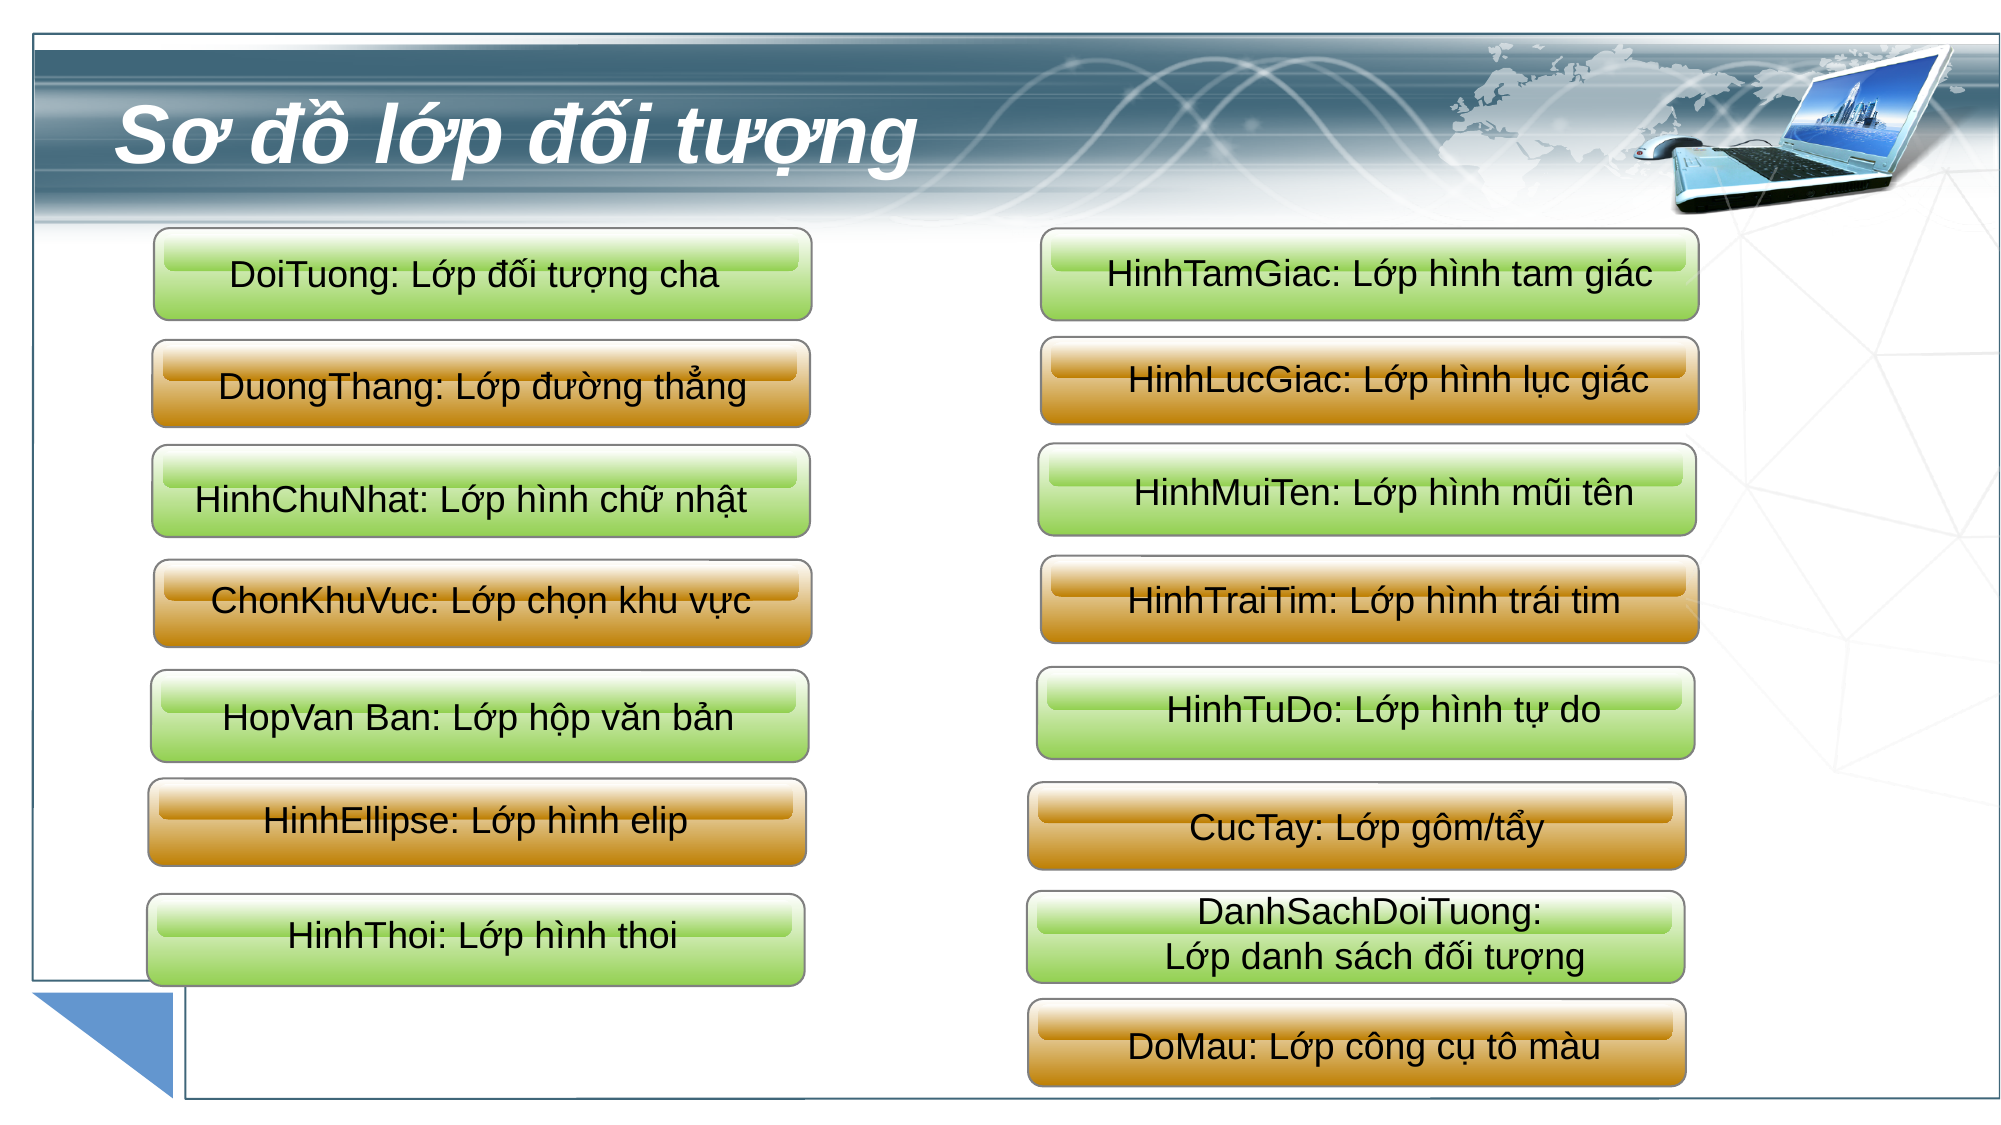

# Sơ đồ lớp đối tượng
D

HinhTamGiac: Lớp hình tam giác
DoiTuong: Lớp đối tượng cha

HinhLucGiac: Lớp hình lục giác
DuongThang: Lớp đường thẳng

HinhMuiTen: Lớp hình mũi tên
HinhChuNhat: Lớp hình chữ nhật

ChonKhuVuc: Lớp chọn khu vực
HinhTraiTim: Lớp hình trái tim

HinhTuDo: Lớp hình tự do
HopVan Ban: Lớp hộp văn bản

HinhEllipse: Lớp hình elip
CucTay: Lớp gôm/tẩy
DanhSachDoiTuong:
 Lớp danh sách đối tượng

HinhThoi: Lớp hình thoi

DoMau: Lớp công cụ tô màu